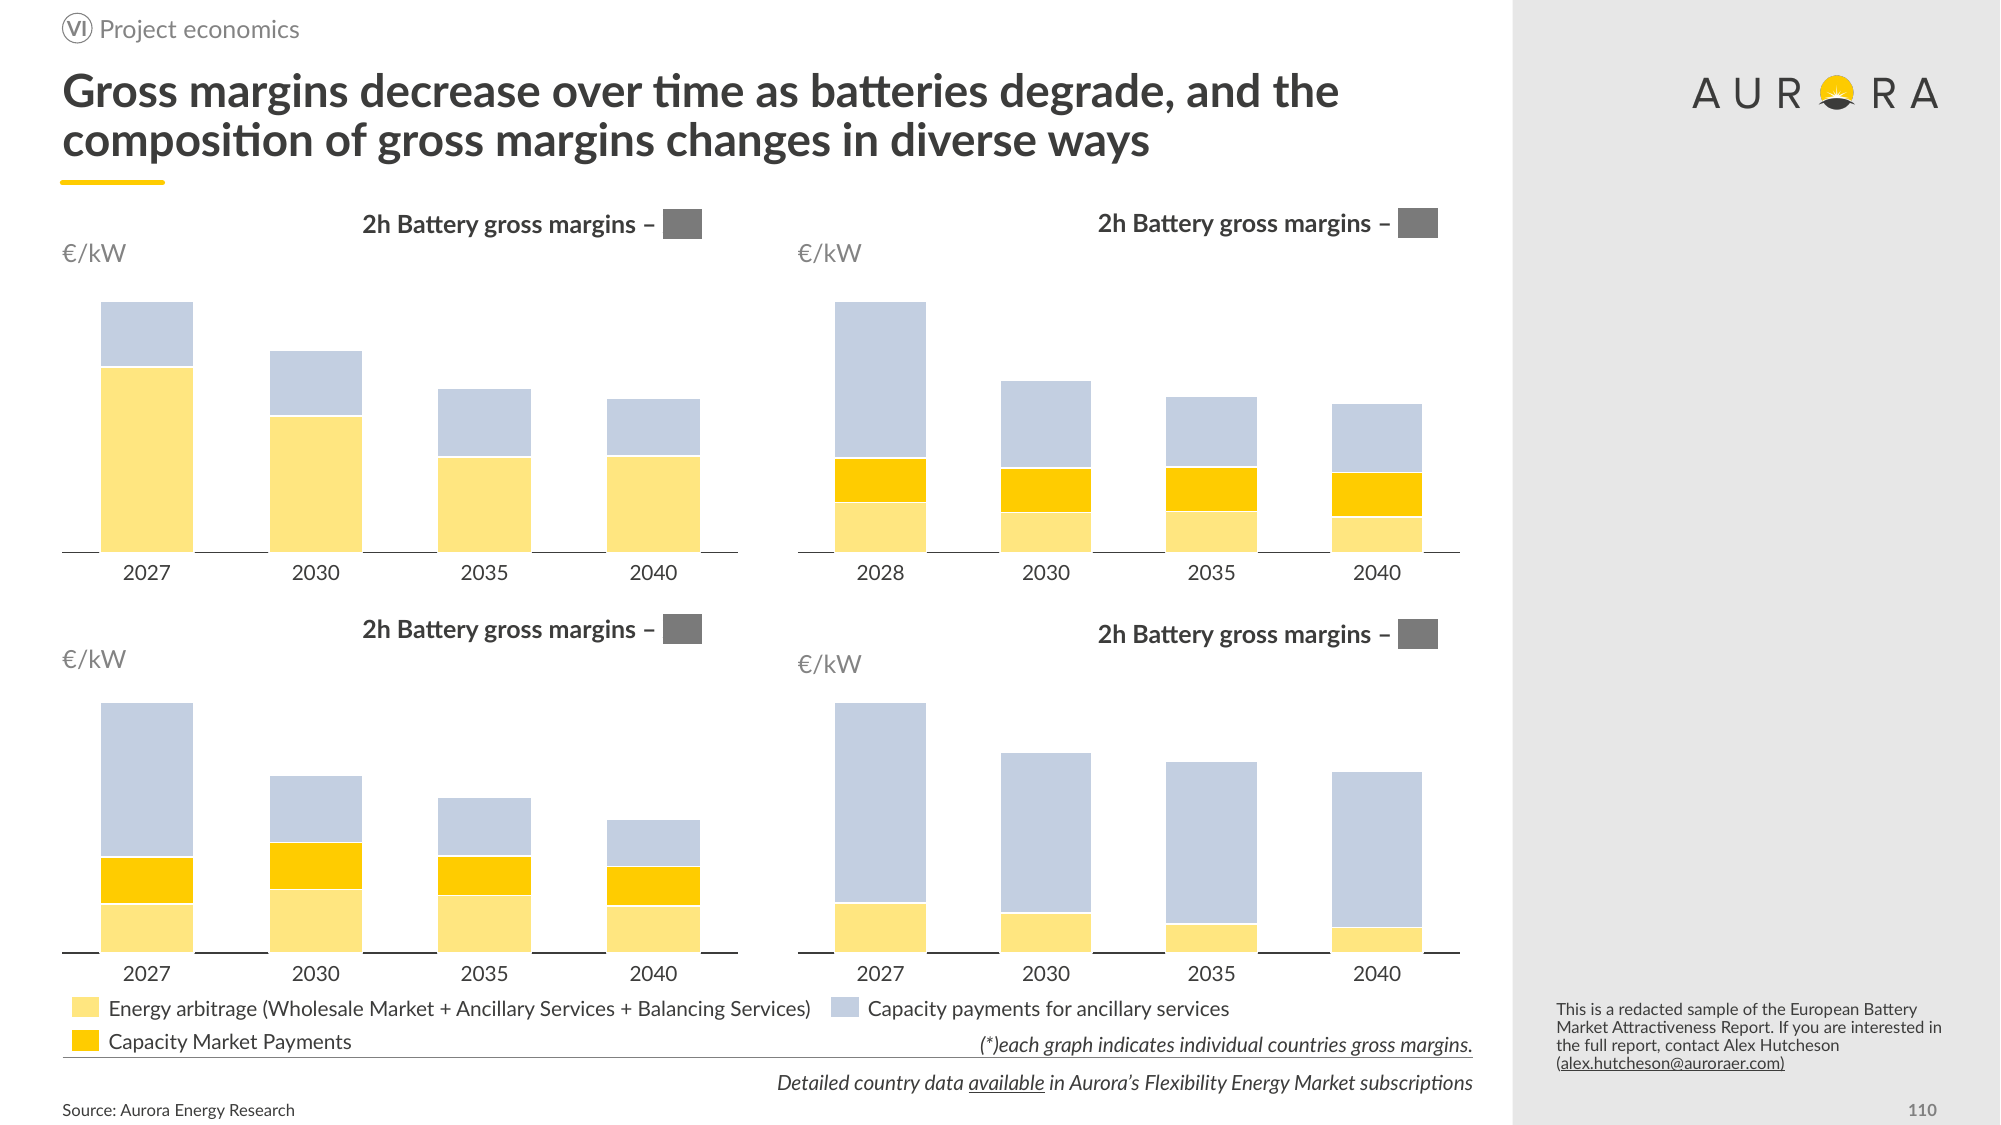

Project economics
VI
# Gross margins decrease over time as batteries degrade, and the composition of gross margins changes in diverse ways
		2h Battery gross margins – XX
€/kW
		2h Battery gross margins – XX
€/kW

### Chart

| Category |  |  |
|---|---|---|

### Chart

| Category |  |  |  |
|---|---|---|---|
2027
2030
2035
2040
2028
2030
2035
2040
		2h Battery gross margins – XX
€/kW
		2h Battery gross margins – XX
€/kW

### Chart

| Category |  |  |  |
|---|---|---|---|

### Chart

| Category |  |  |
|---|---|---|
2027
2030
2035
2040
2027
2030
2035
2040
Energy arbitrage (Wholesale Market + Ancillary Services + Balancing Services)
Capacity payments for ancillary services

This is a redacted sample of the European Battery Market Attractiveness Report. If you are interested in the full report, contact Alex Hutcheson (alex.hutcheson@auroraer.com)
Capacity Market Payments

(*)each graph indicates individual countries gross margins.
Detailed country data available in Aurora’s Flexibility Energy Market subscriptions

Source: Aurora Energy Research